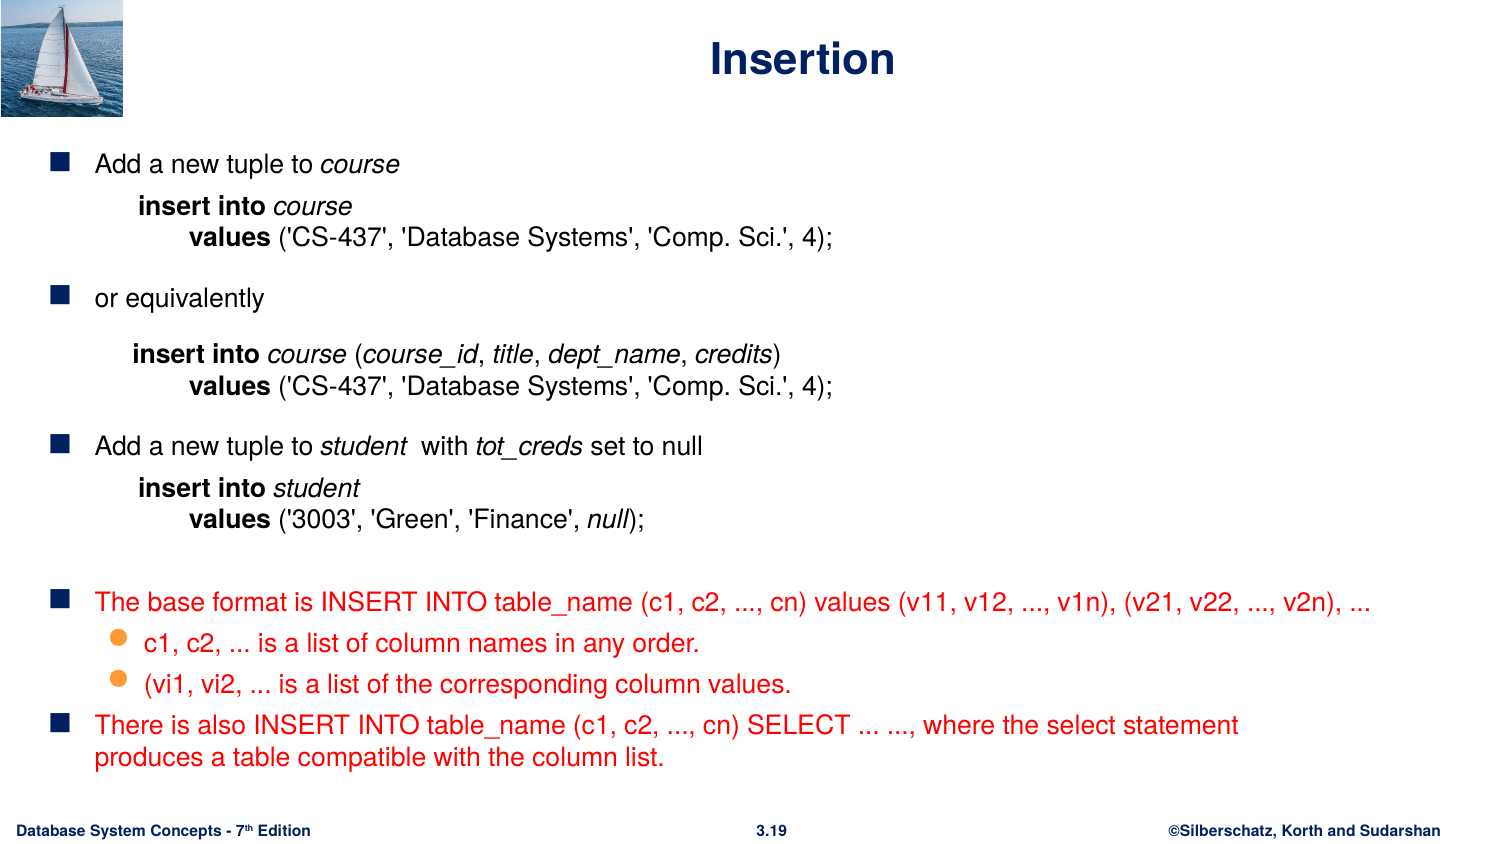

# Insertion
Add a new tuple to course
	      insert into course
             values ('CS-437', 'Database Systems', 'Comp. Sci.', 4);

or equivalently
           insert into course (course_id, title, dept_name, credits)
             values ('CS-437', 'Database Systems', 'Comp. Sci.', 4);

Add a new tuple to student  with tot_creds set to null
	      insert into student
             values ('3003', 'Green', 'Finance', null);

The base format is INSERT INTO table_name (c1, c2, ..., cn) values (v11, v12, ..., v1n), (v21, v22, ..., v2n), ...
c1, c2, ... is a list of column names in any order.
(vi1, vi2, ... is a list of the corresponding column values.
There is also INSERT INTO table_name (c1, c2, ..., cn) SELECT ... ..., where the select statement
produces a table compatible with the column list.